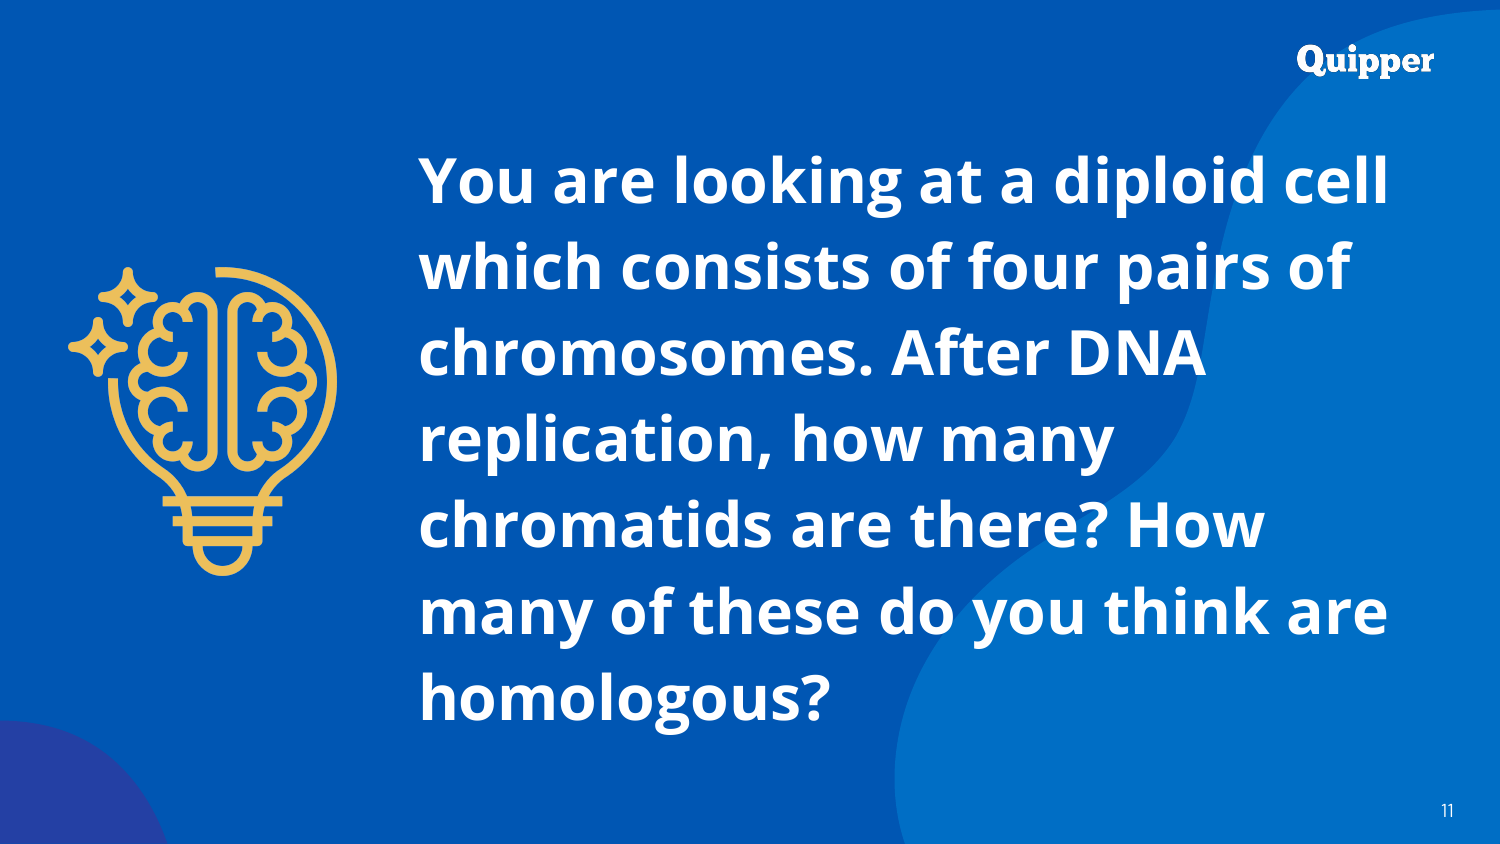

You are looking at a diploid cell which consists of four pairs of chromosomes. After DNA replication, how many chromatids are there? How many of these do you think are homologous?
11